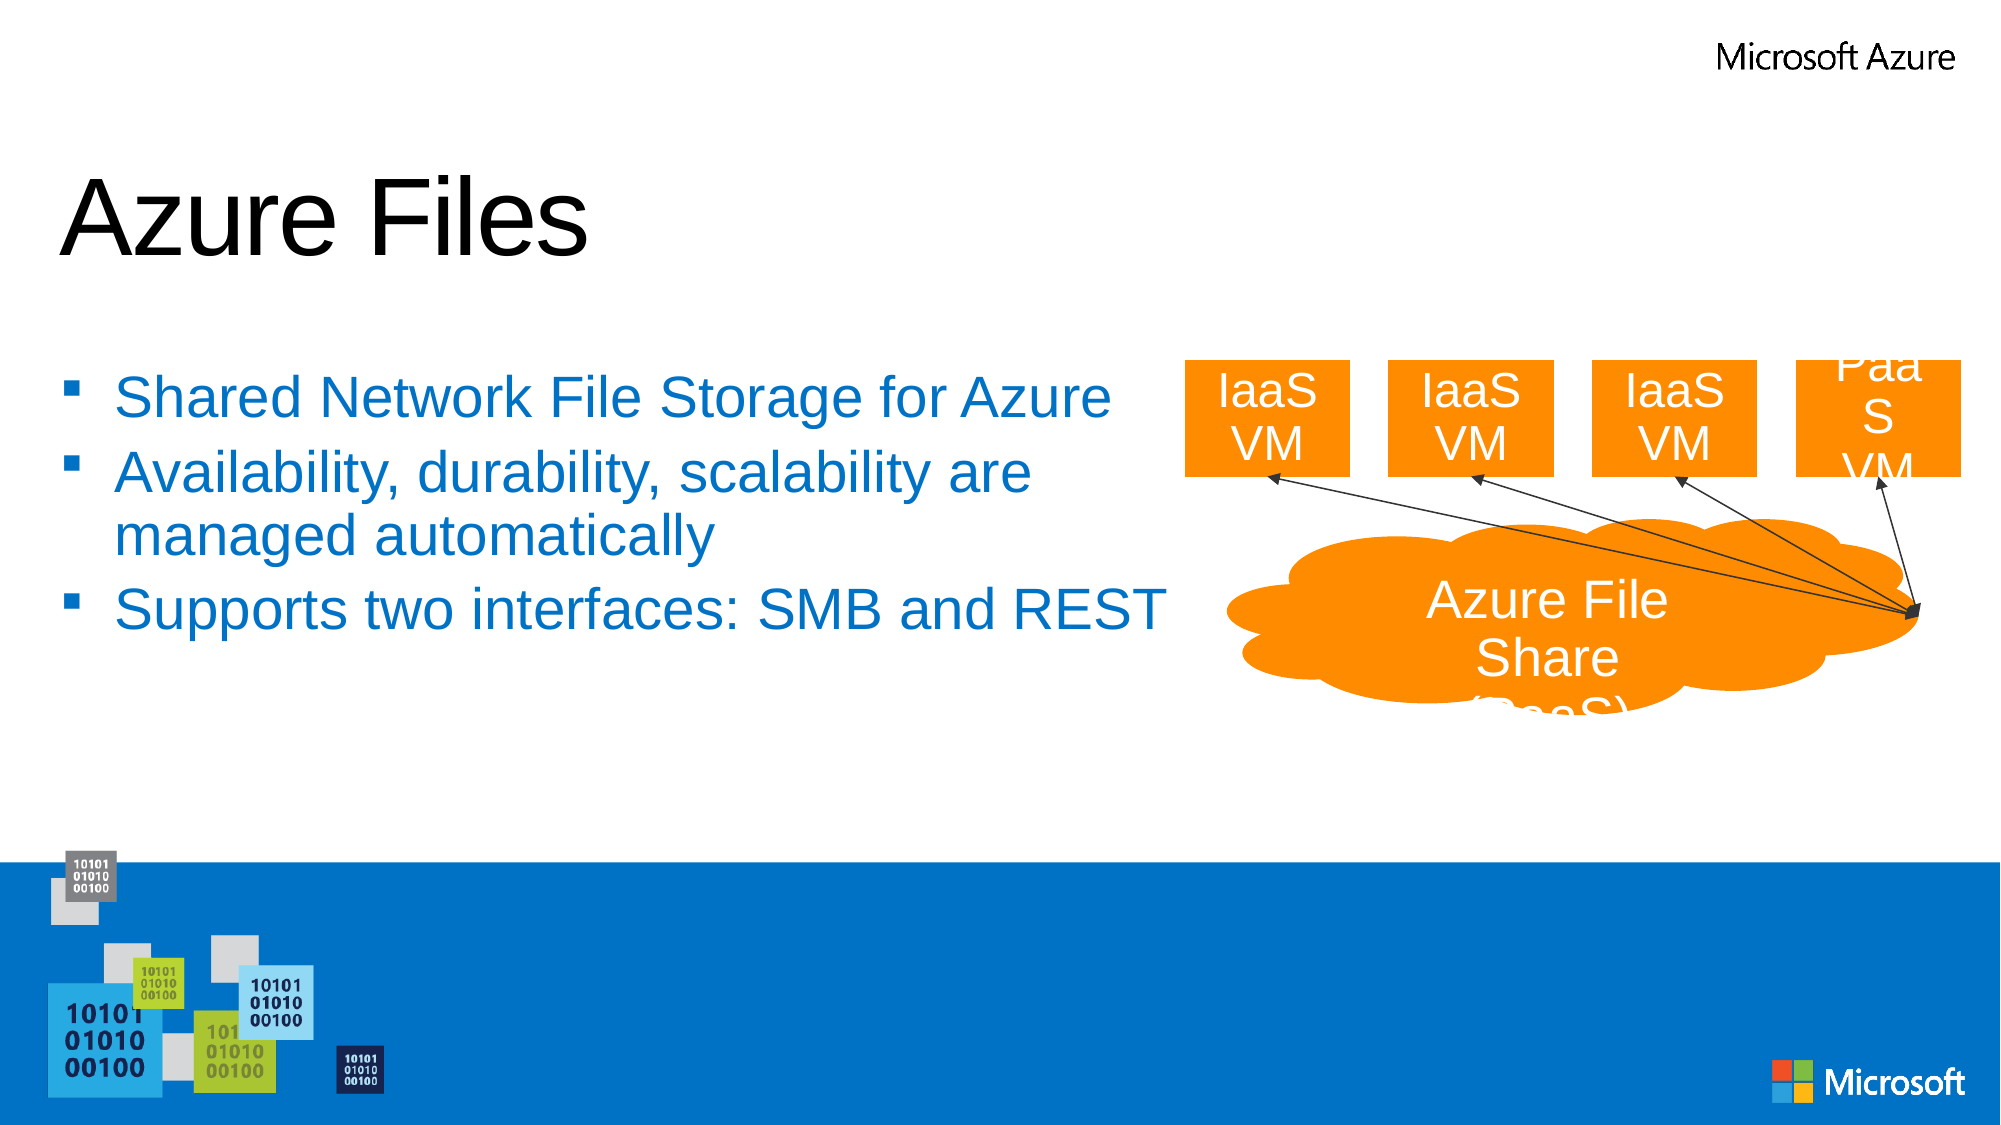

# Azure Files
Shared Network File Storage for Azure
Availability, durability, scalability are managed automatically
Supports two interfaces: SMB and REST

IaaS VM
IaaS VM
IaaS VM
PaaS VM
Azure File Share
(PaaS)